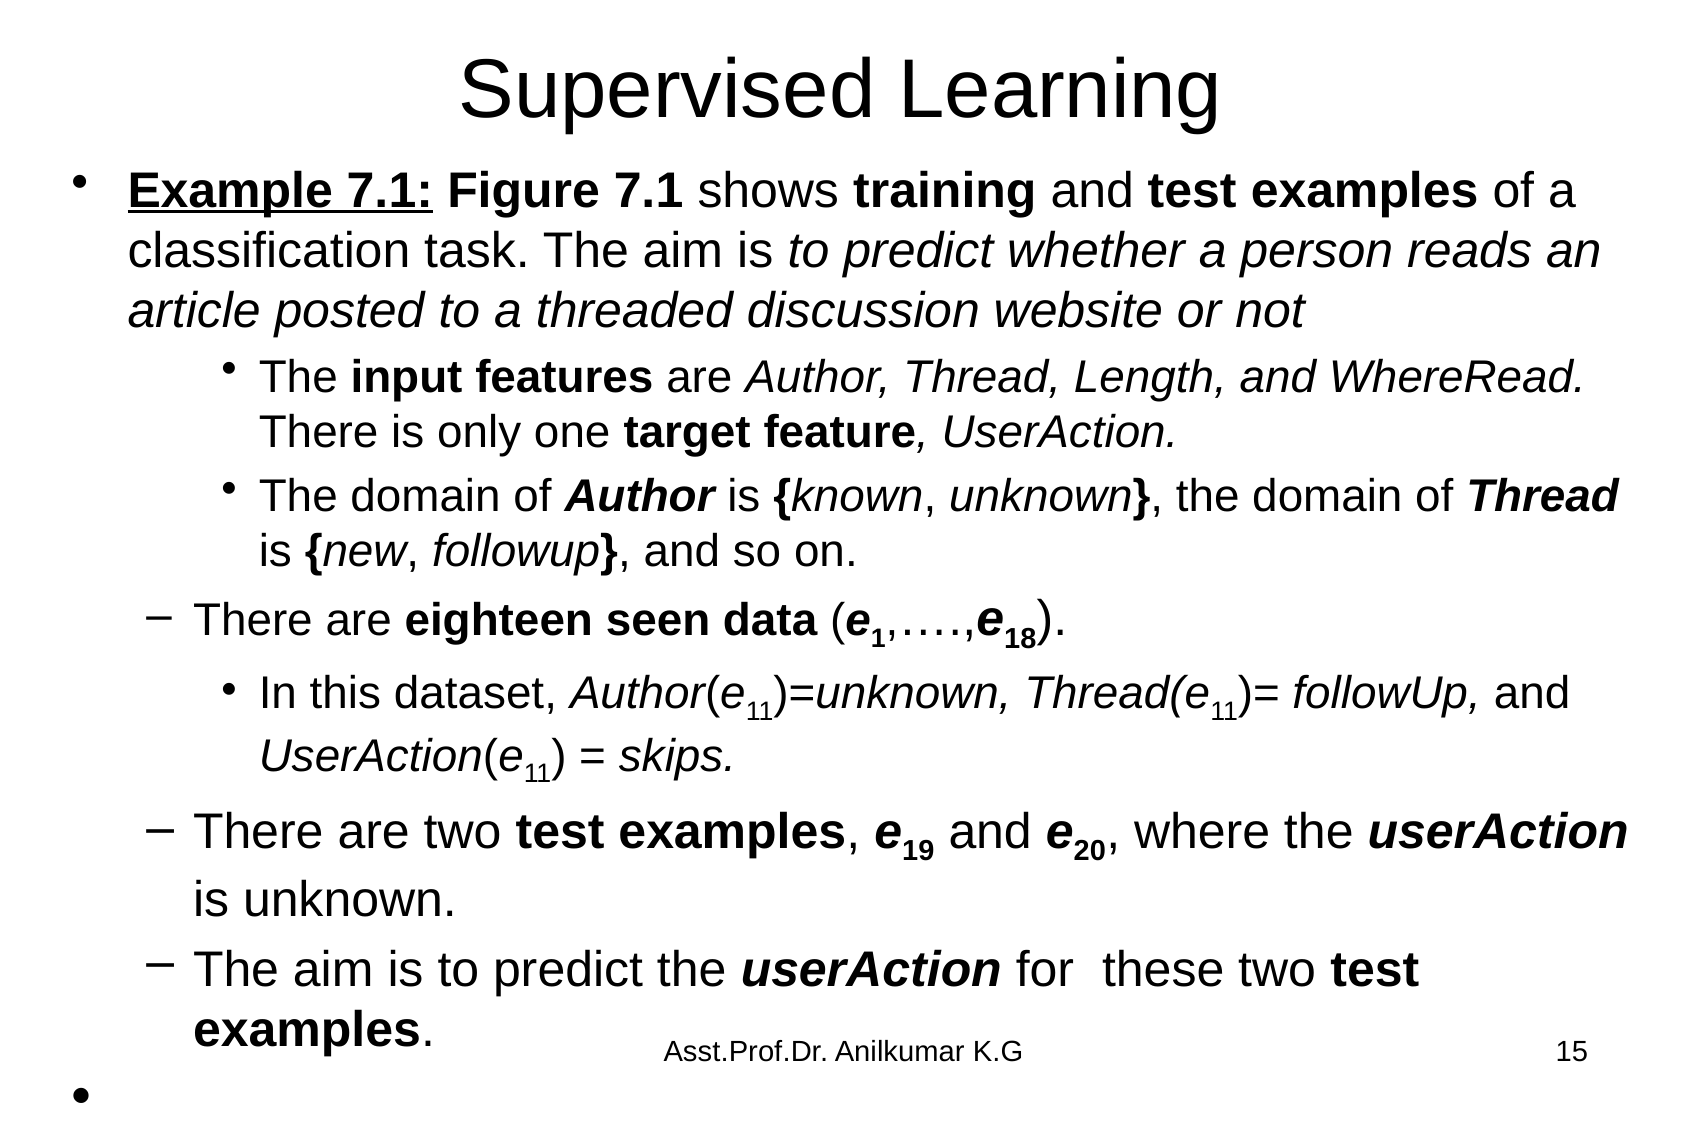

# Supervised Learning
Example 7.1: Figure 7.1 shows training and test examples of a classification task. The aim is to predict whether a person reads an article posted to a threaded discussion website or not
The input features are Author, Thread, Length, and WhereRead. There is only one target feature, UserAction.
The domain of Author is {known, unknown}, the domain of Thread is {new, followup}, and so on.
There are eighteen seen data (e1,….,e18).
In this dataset, Author(e11)=unknown, Thread(e11)= followUp, and UserAction(e11) = skips.
There are two test examples, e19 and e20, where the userAction is unknown.
The aim is to predict the userAction for  these two test examples.

Asst.Prof.Dr. Anilkumar K.G
15